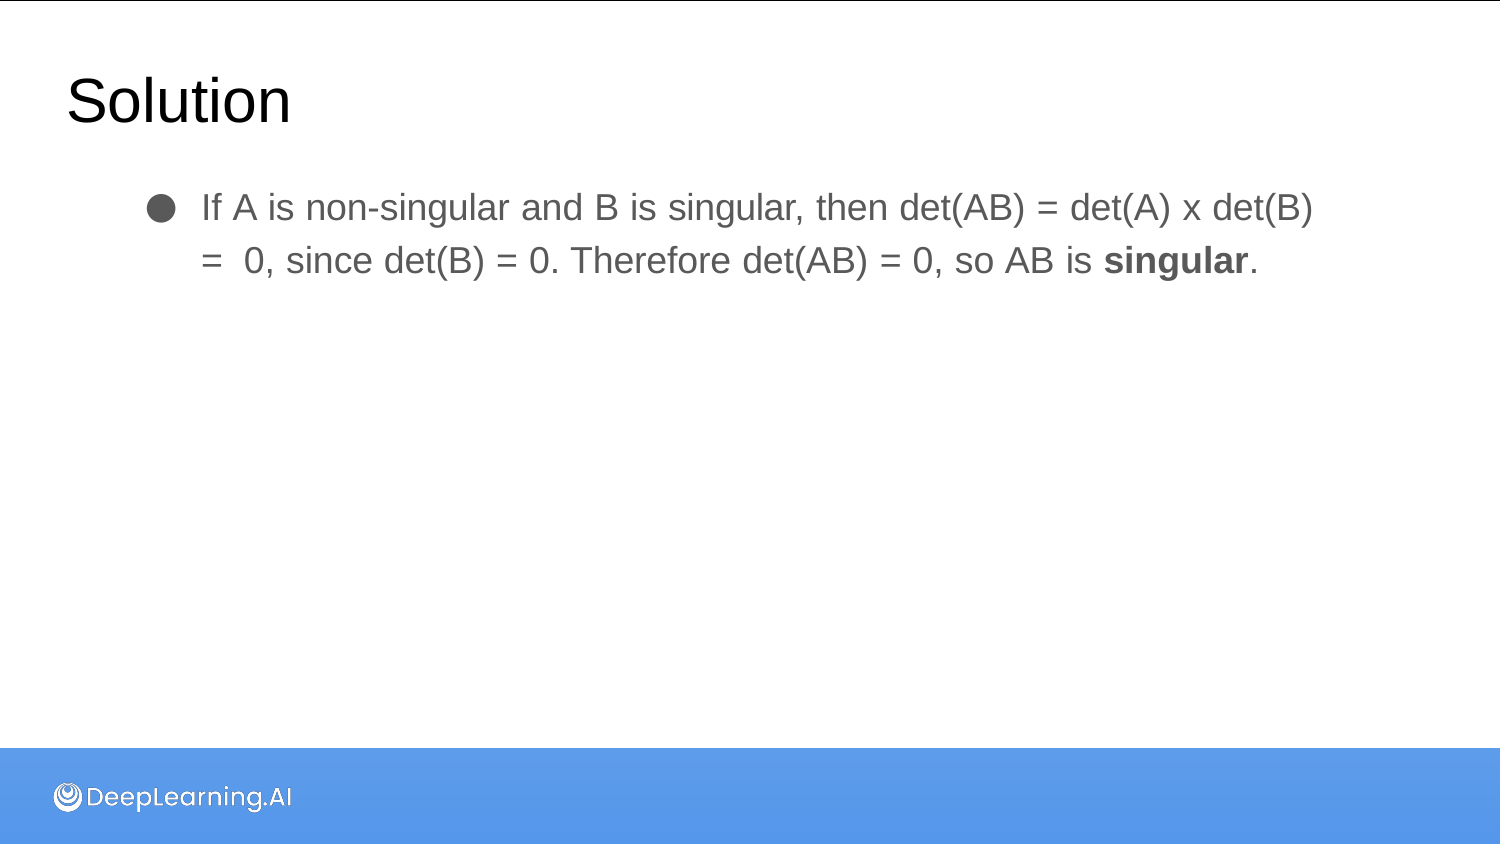

# Solution
If A is non-singular and B is singular, then det(AB) = det(A) x det(B) =  0, since det(B) = 0. Therefore det(AB) = 0, so AB is singular.